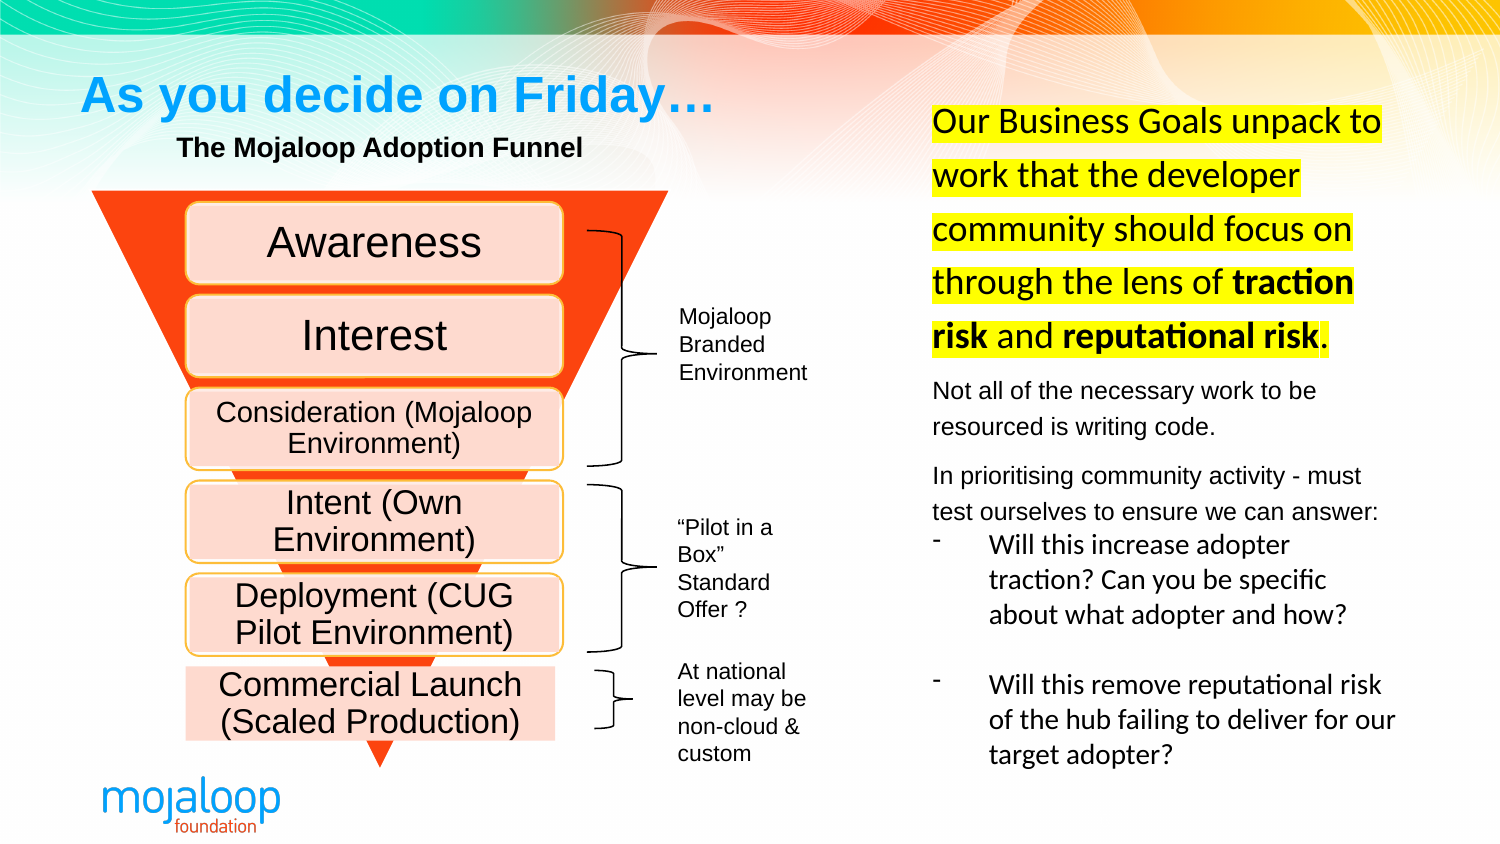

As you decide on Friday…
Our Business Goals unpack to work that the developer community should focus on through the lens of traction risk and reputational risk.
Not all of the necessary work to be resourced is writing code.
In prioritising community activity - must test ourselves to ensure we can answer:
Will this increase adopter traction? Can you be specific about what adopter and how?

Will this remove reputational risk of the hub failing to deliver for our target adopter?
The Mojaloop Adoption Funnel

Awareness

Mojaloop Branded Environment
Interest

Consideration (Mojaloop Environment)

Intent (Own Environment)

“Pilot in a Box” Standard Offer ?

Deployment (CUG Pilot Environment)
At national level may be non-cloud & custom
Commercial Launch (Scaled Production)

6